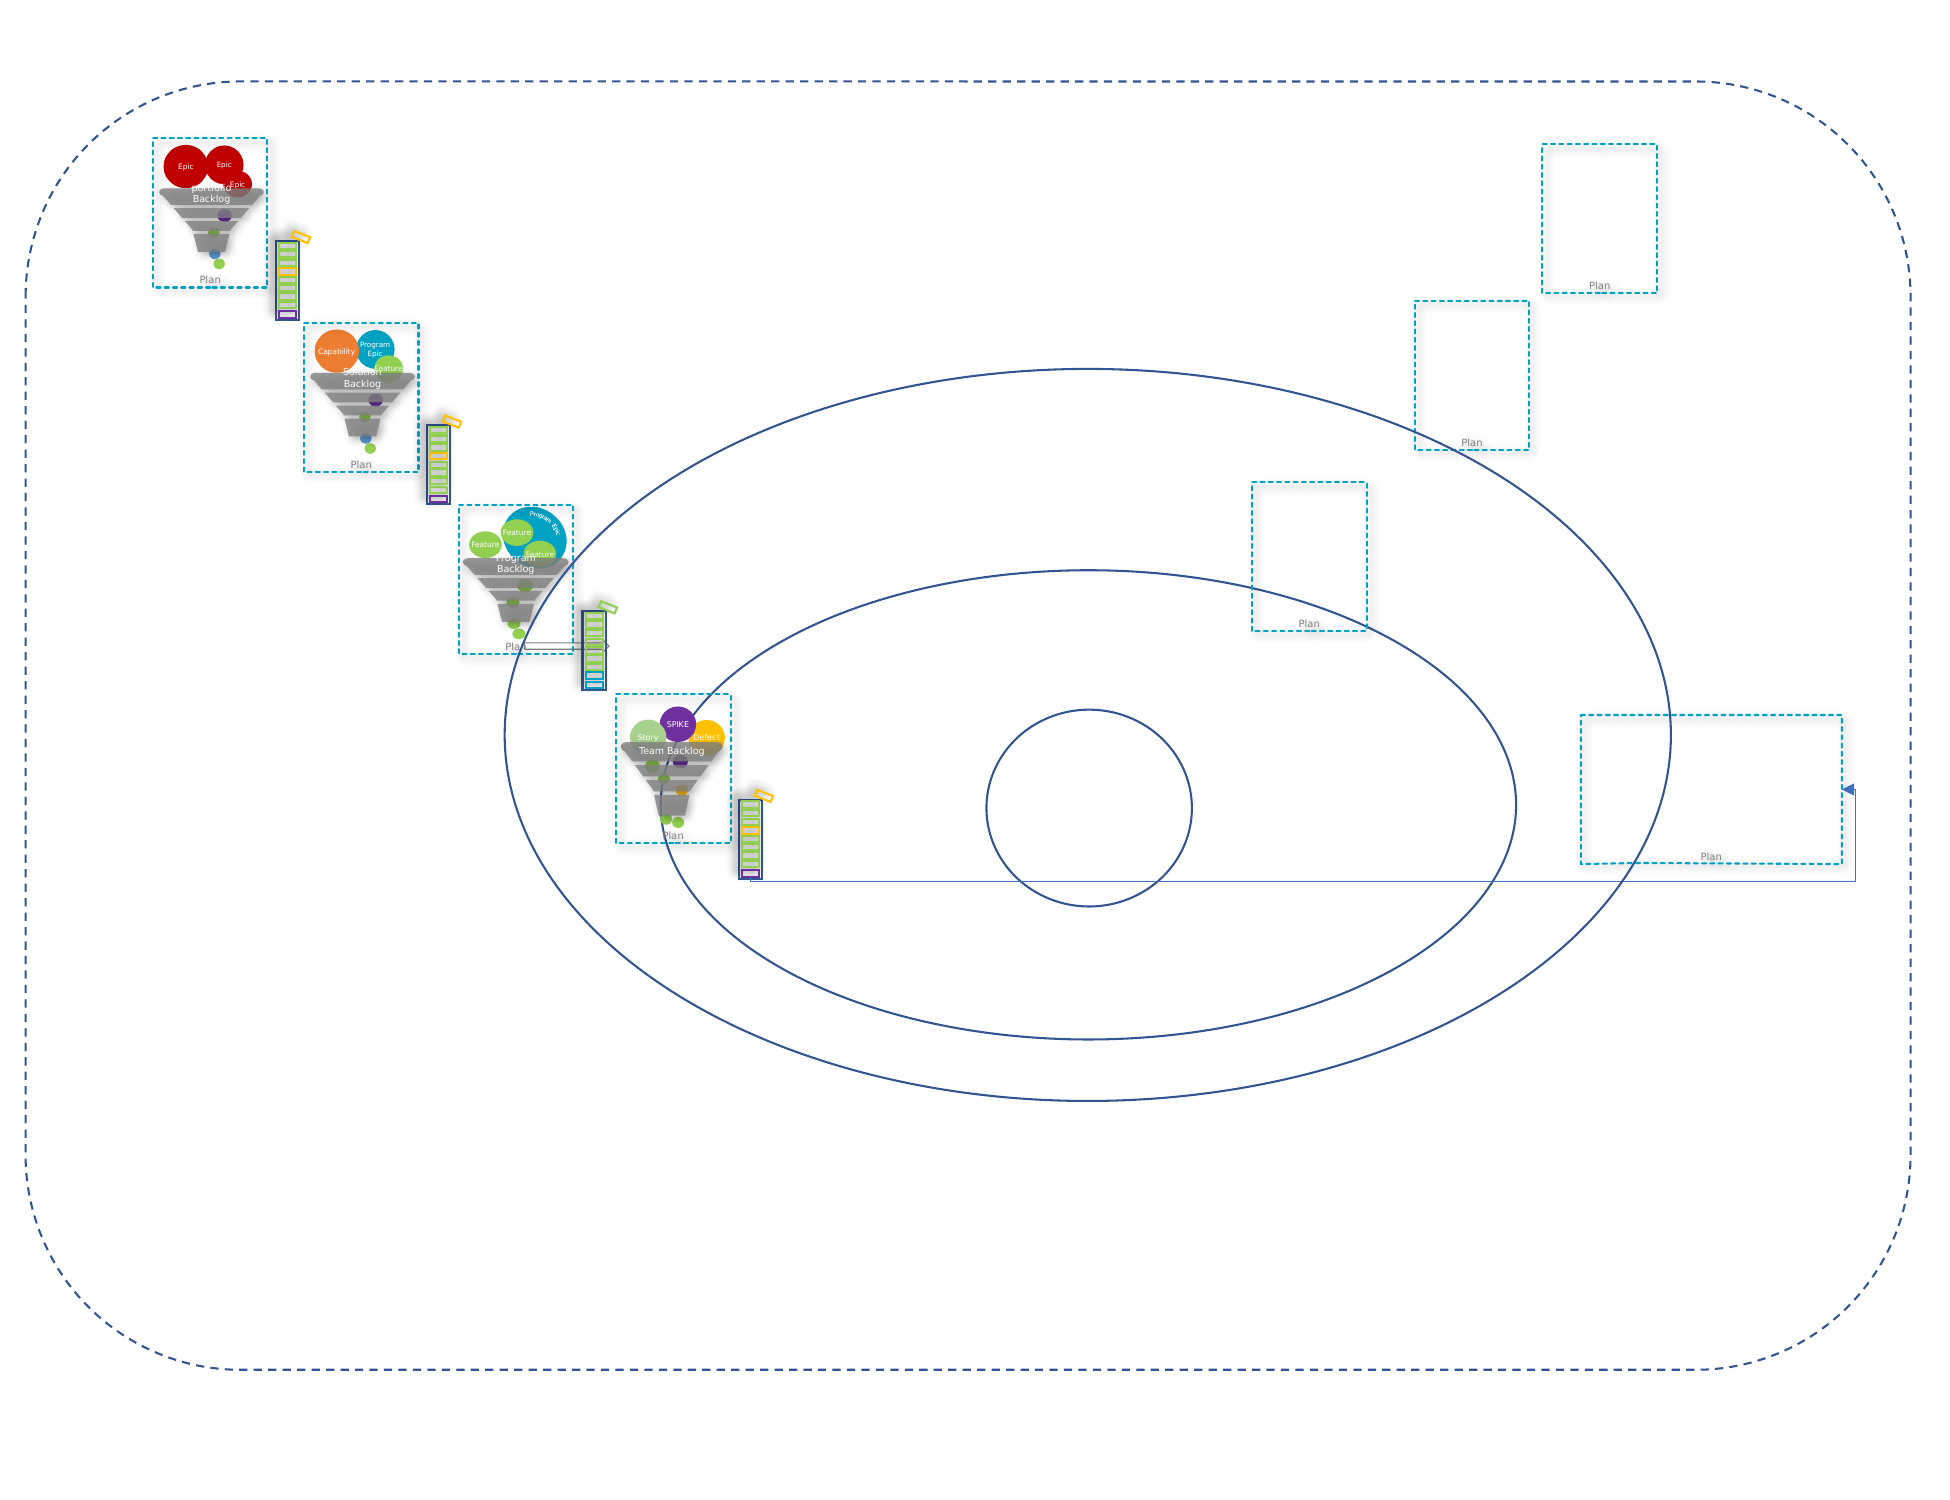

Plan

Plan
Epic
Epic
portfolio Backlog

Epic

Plan

Plan
Capability
Feature
Solution Backlog

Program
Epic

Plan

Plan

Program  Epic
Feature
Feature
Feature
Program Backlog

Plan
SPIKE
Story
Defect
Team Backlog

Plan